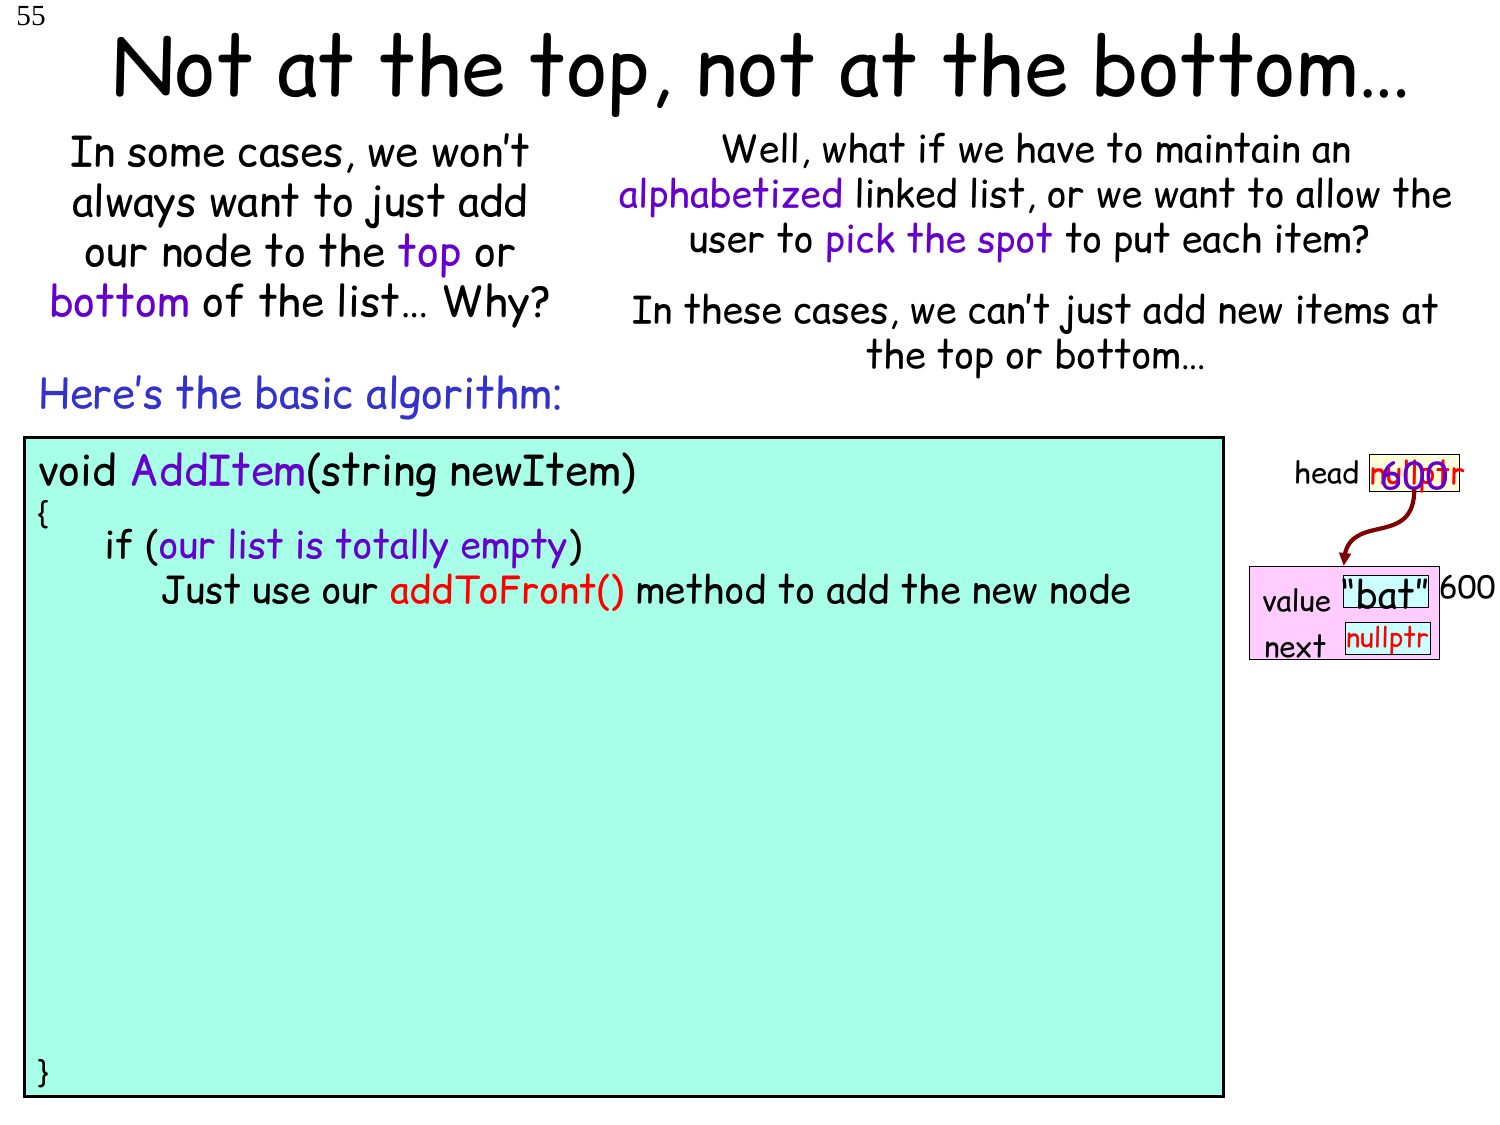

# Not at the top, not at the bottom…
55
Well, what if we have to maintain an alphabetized linked list, or we want to allow the user to pick the spot to put each item?

In these cases, we can’t just add new items at the top or bottom…
In some cases, we won’t always want to just add our node to the top or bottom of the list… Why?
Here’s the basic algorithm:
void AddItem(string newItem)
{

}

600
nullptr
head

if (our list is totally empty)
     Just use our addToFront() method to add the new node
600

value

next

“bat”
nullptr